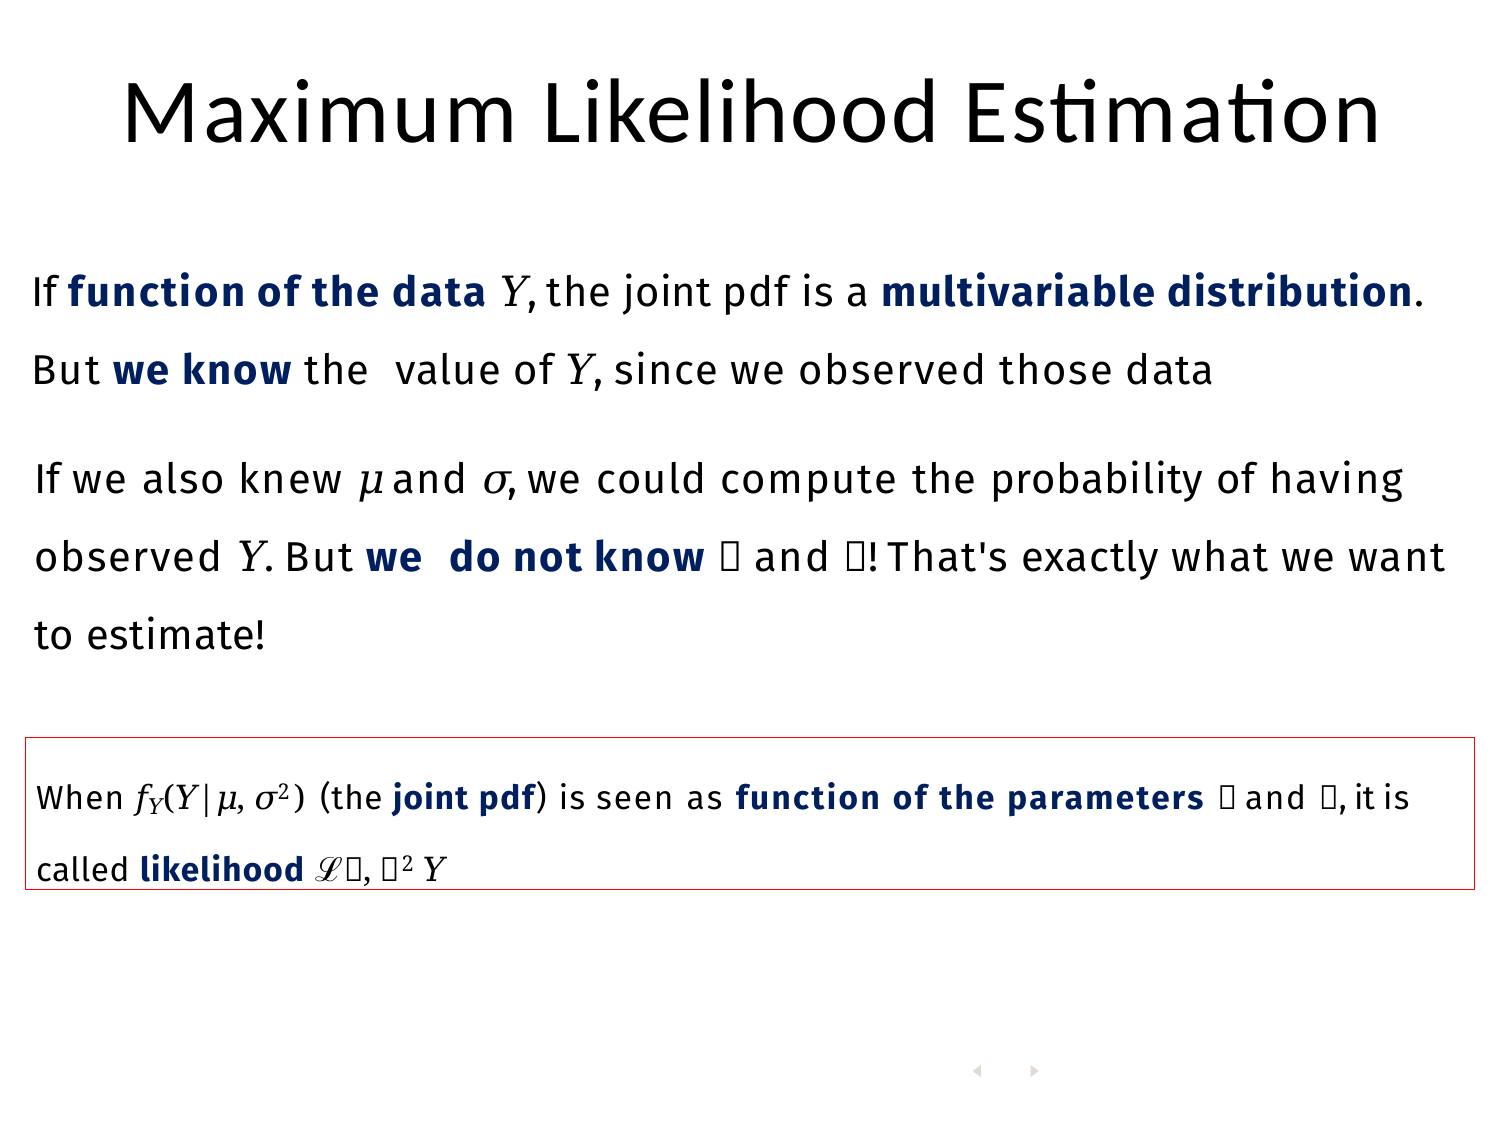

# Maximum Likelihood Estimation
If function of the data 𝑌, the joint pdf is a multivariable distribution. But we know the  value of 𝑌, since we observed those data
If we also knew 𝜇 and 𝜎, we could compute the probability of having observed 𝑌. But we  do not know 𝜇 and 𝜎! That's exactly what we want to estimate!
When 𝑓𝑌(𝑌|𝜇, 𝜎2) (the joint pdf) is seen as function of the parameters 𝜇 and 𝜎, it is  called likelihood ℒ 𝜇, 𝜎2 𝑌